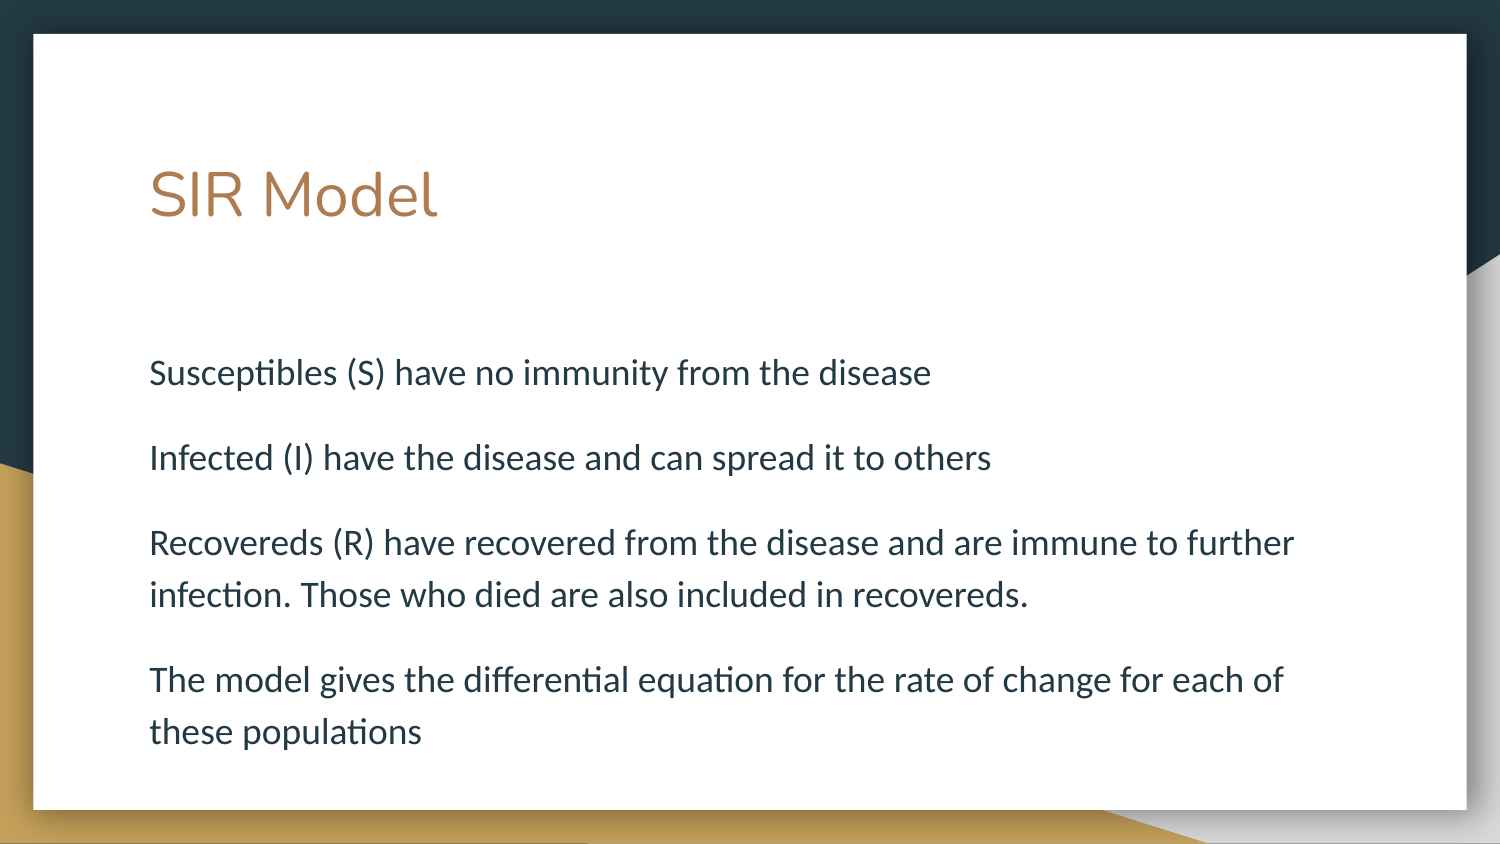

# SIR Model
Susceptibles (S) have no immunity from the disease
Infected (I) have the disease and can spread it to others
Recovereds (R) have recovered from the disease and are immune to further infection. Those who died are also included in recovereds.
The model gives the differential equation for the rate of change for each of these populations